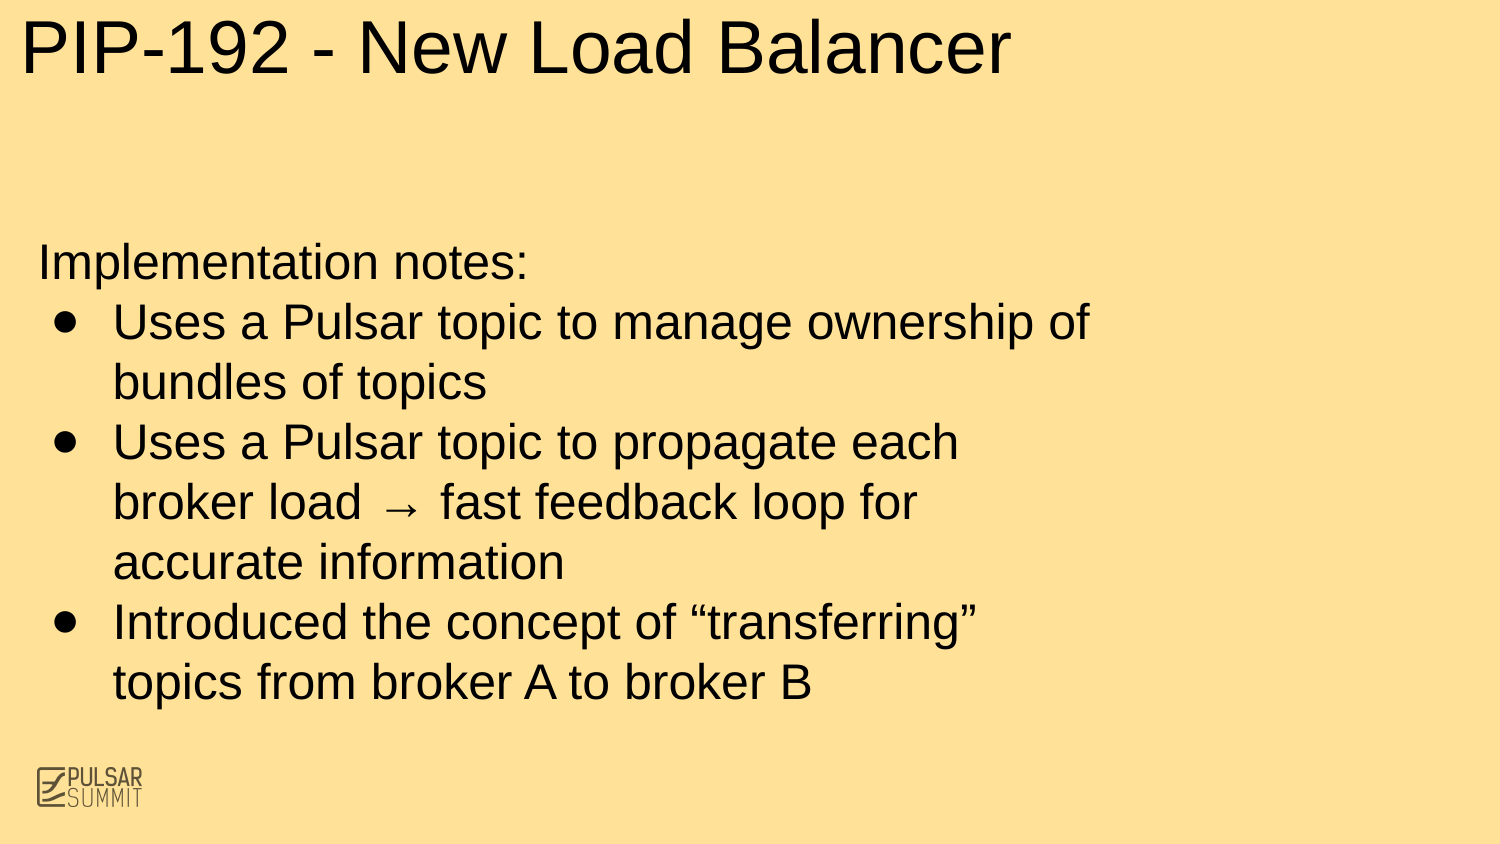

PIP-192 - New Load Balancer
Implementation notes:
Uses a Pulsar topic to manage ownership of bundles of topics
Uses a Pulsar topic to propagate each broker load → fast feedback loop for accurate information
Introduced the concept of “transferring” topics from broker A to broker B